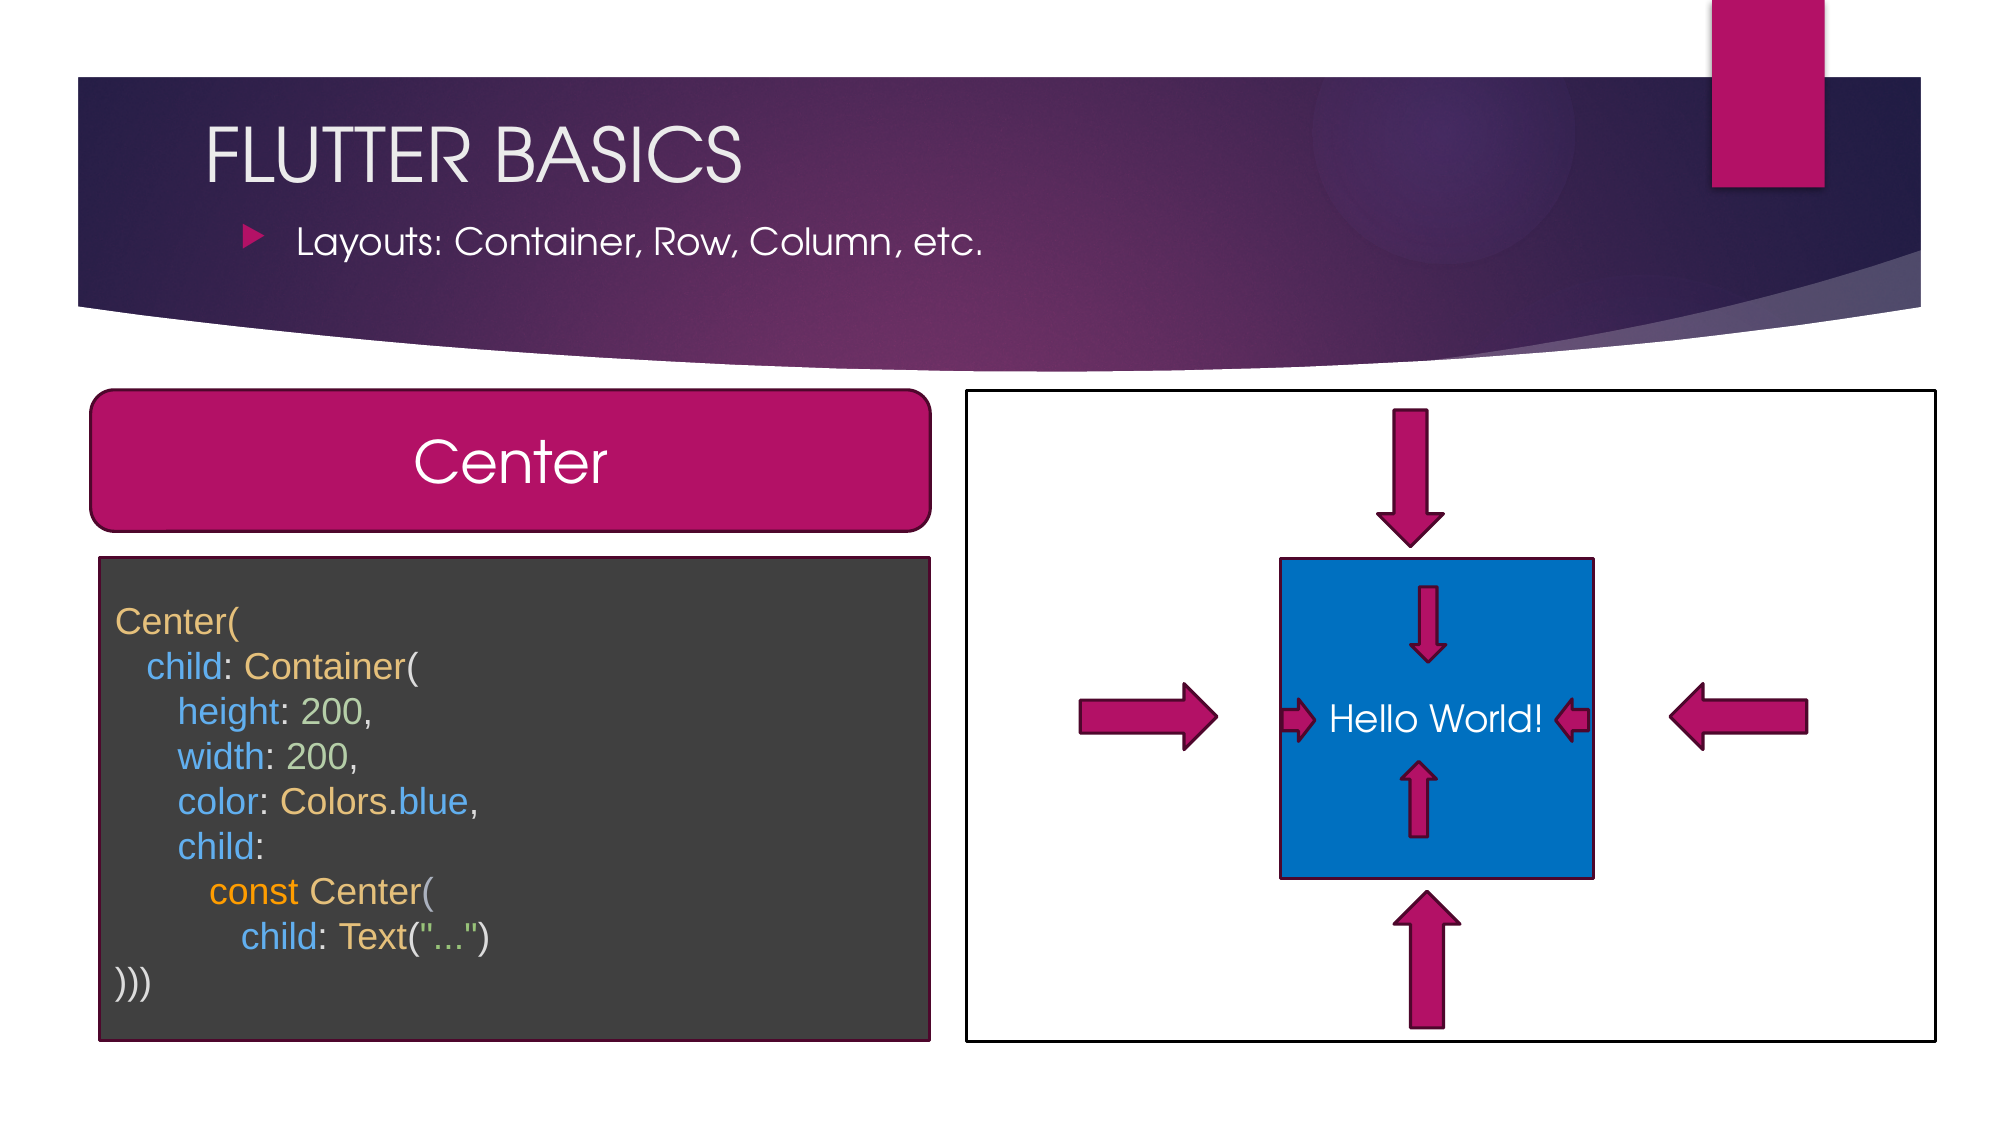

# FLUTTER BASICS
Layouts: Container, Row, Column, etc.
Center

Center(
   child: Container(
      height: 200,
      width: 200,
      color: Colors.blue,
      child:
         const Center(
            child: Text("...")
)))

Hello World!